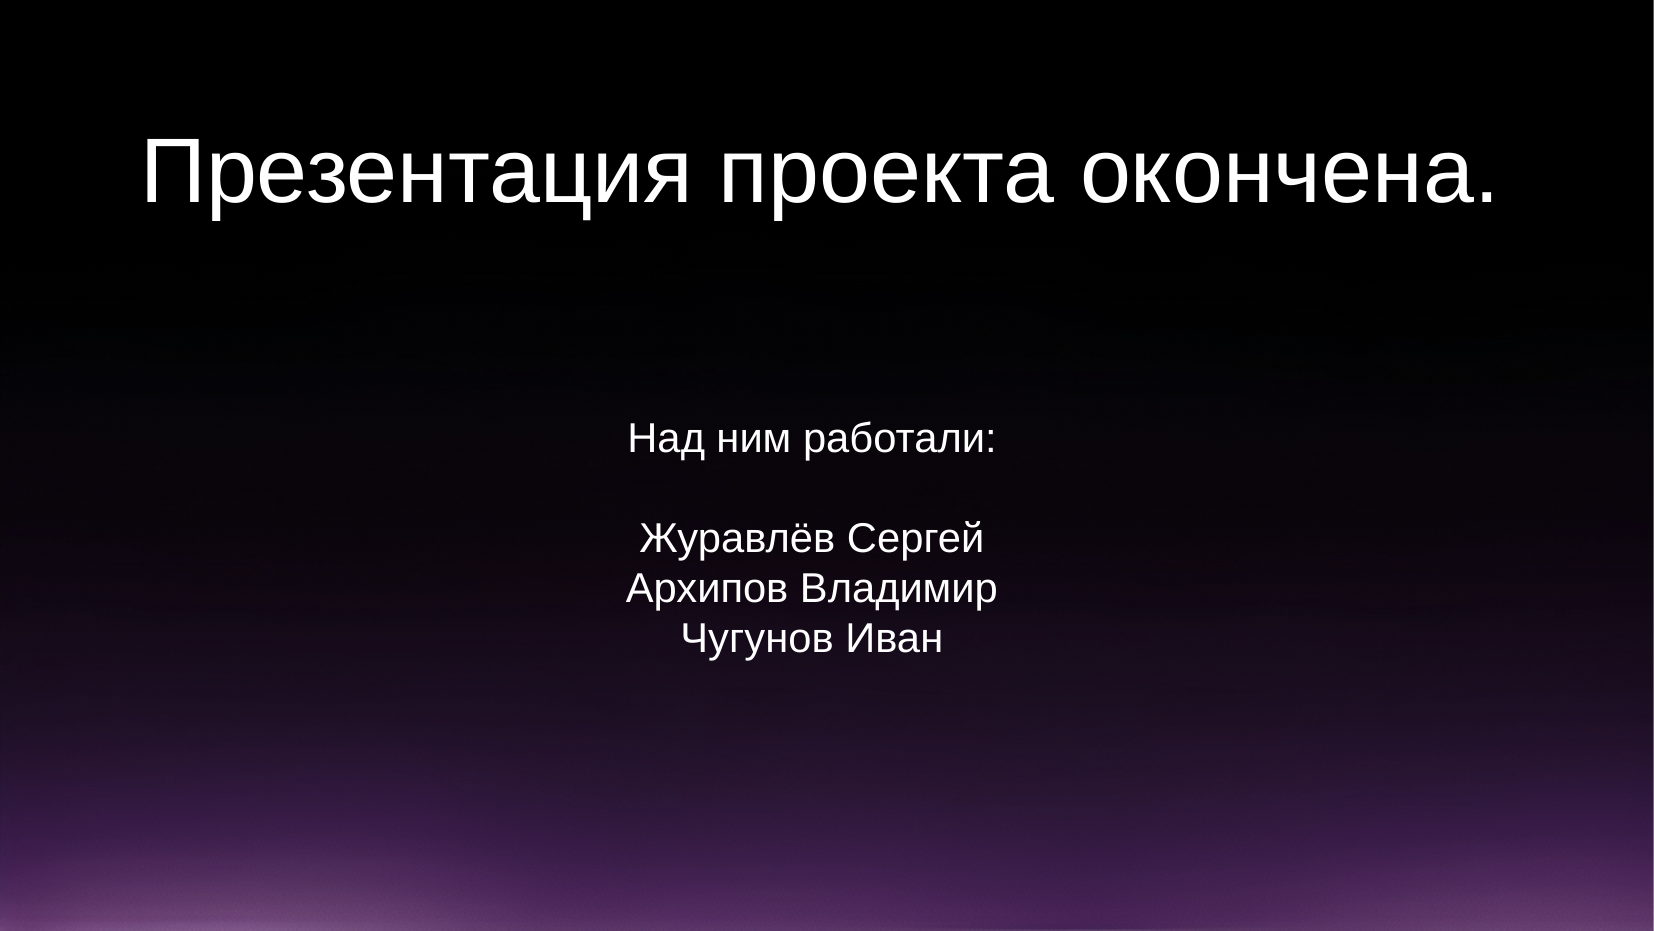

# Презентация проекта окончена.
Над ним работали:

Журавлёв Сергей
Архипов Владимир
Чугунов Иван